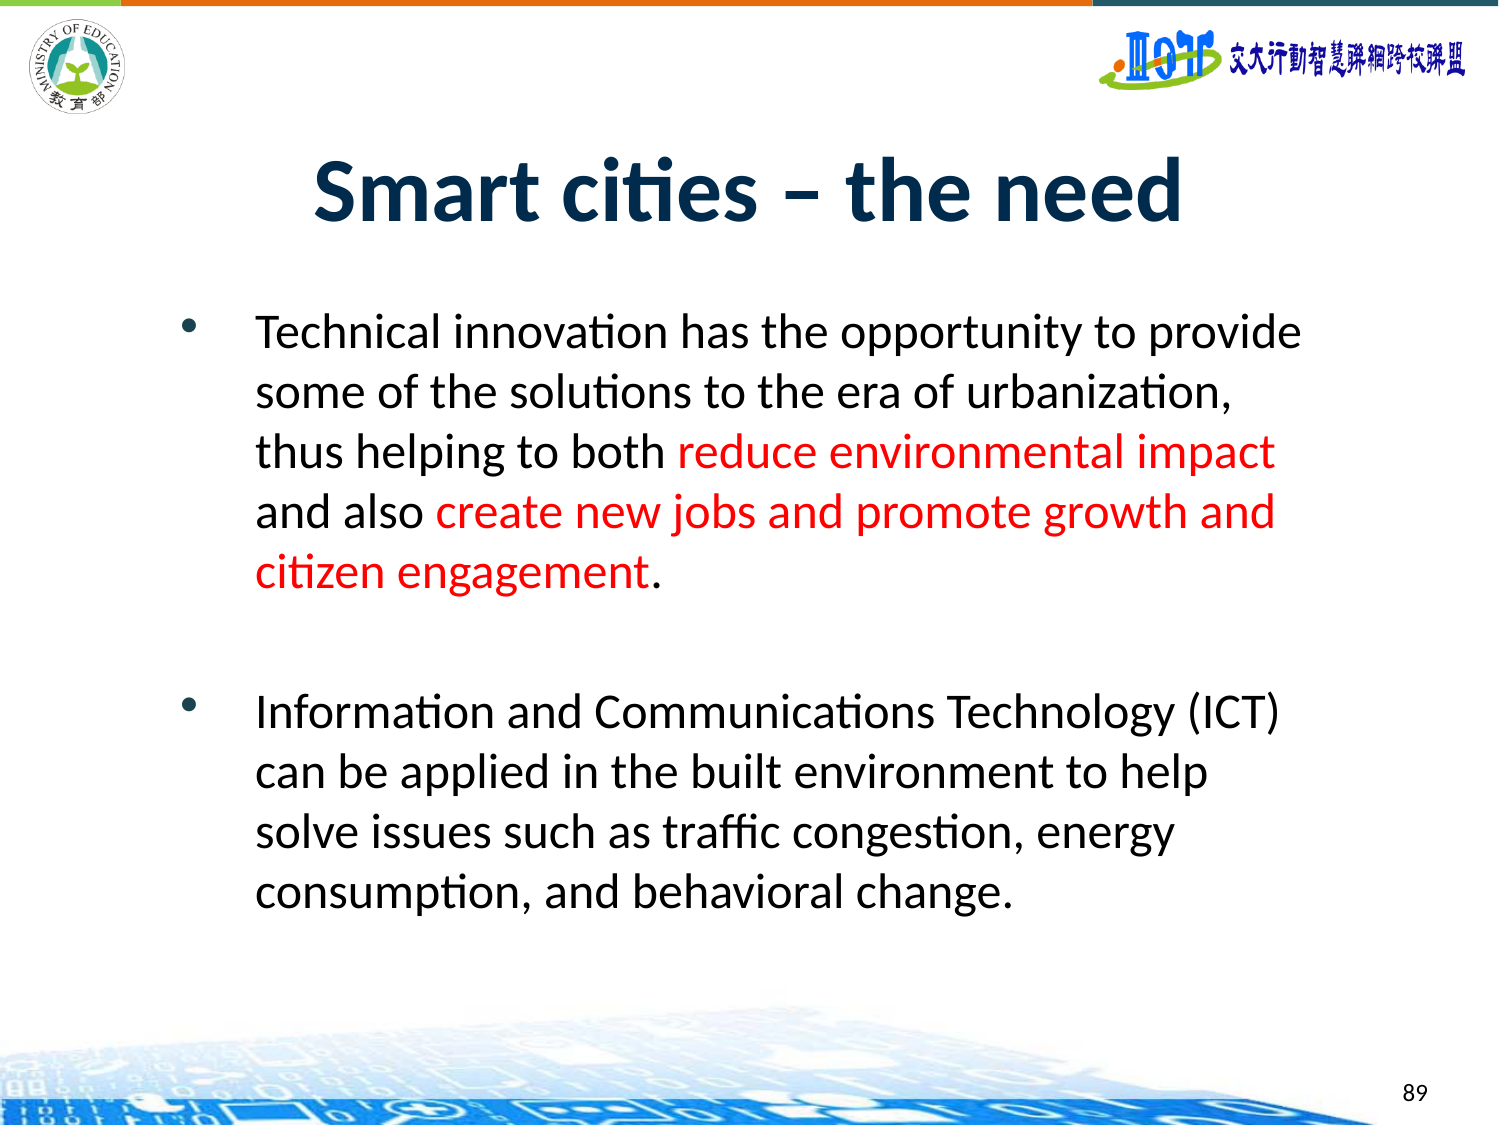

# Smart cities – the need
Technical innovation has the opportunity to provide some of the solutions to the era of urbanization, thus helping to both reduce environmental impact and also create new jobs and promote growth and citizen engagement.

Information and Communications Technology (ICT) can be applied in the built environment to help solve issues such as traffic congestion, energy consumption, and behavioral change.

89